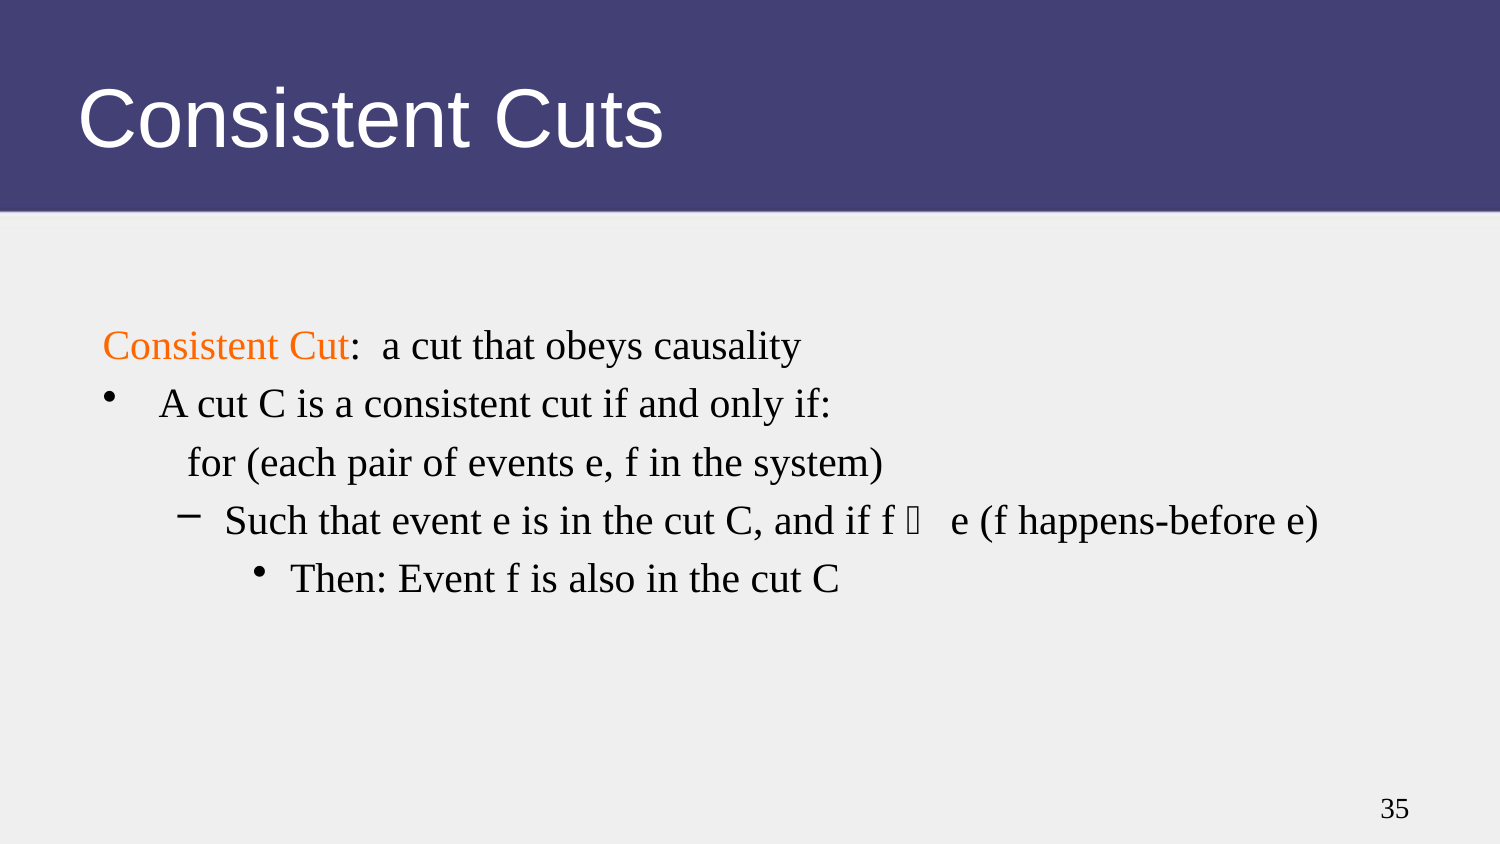

# Consistent Cuts

Consistent Cut:  a cut that obeys causality
A cut C is a consistent cut if and only if:
for (each pair of events e, f in the system)
Such that event e is in the cut C, and if f → e (f happens-before e)
Then: Event f is also in the cut C
35